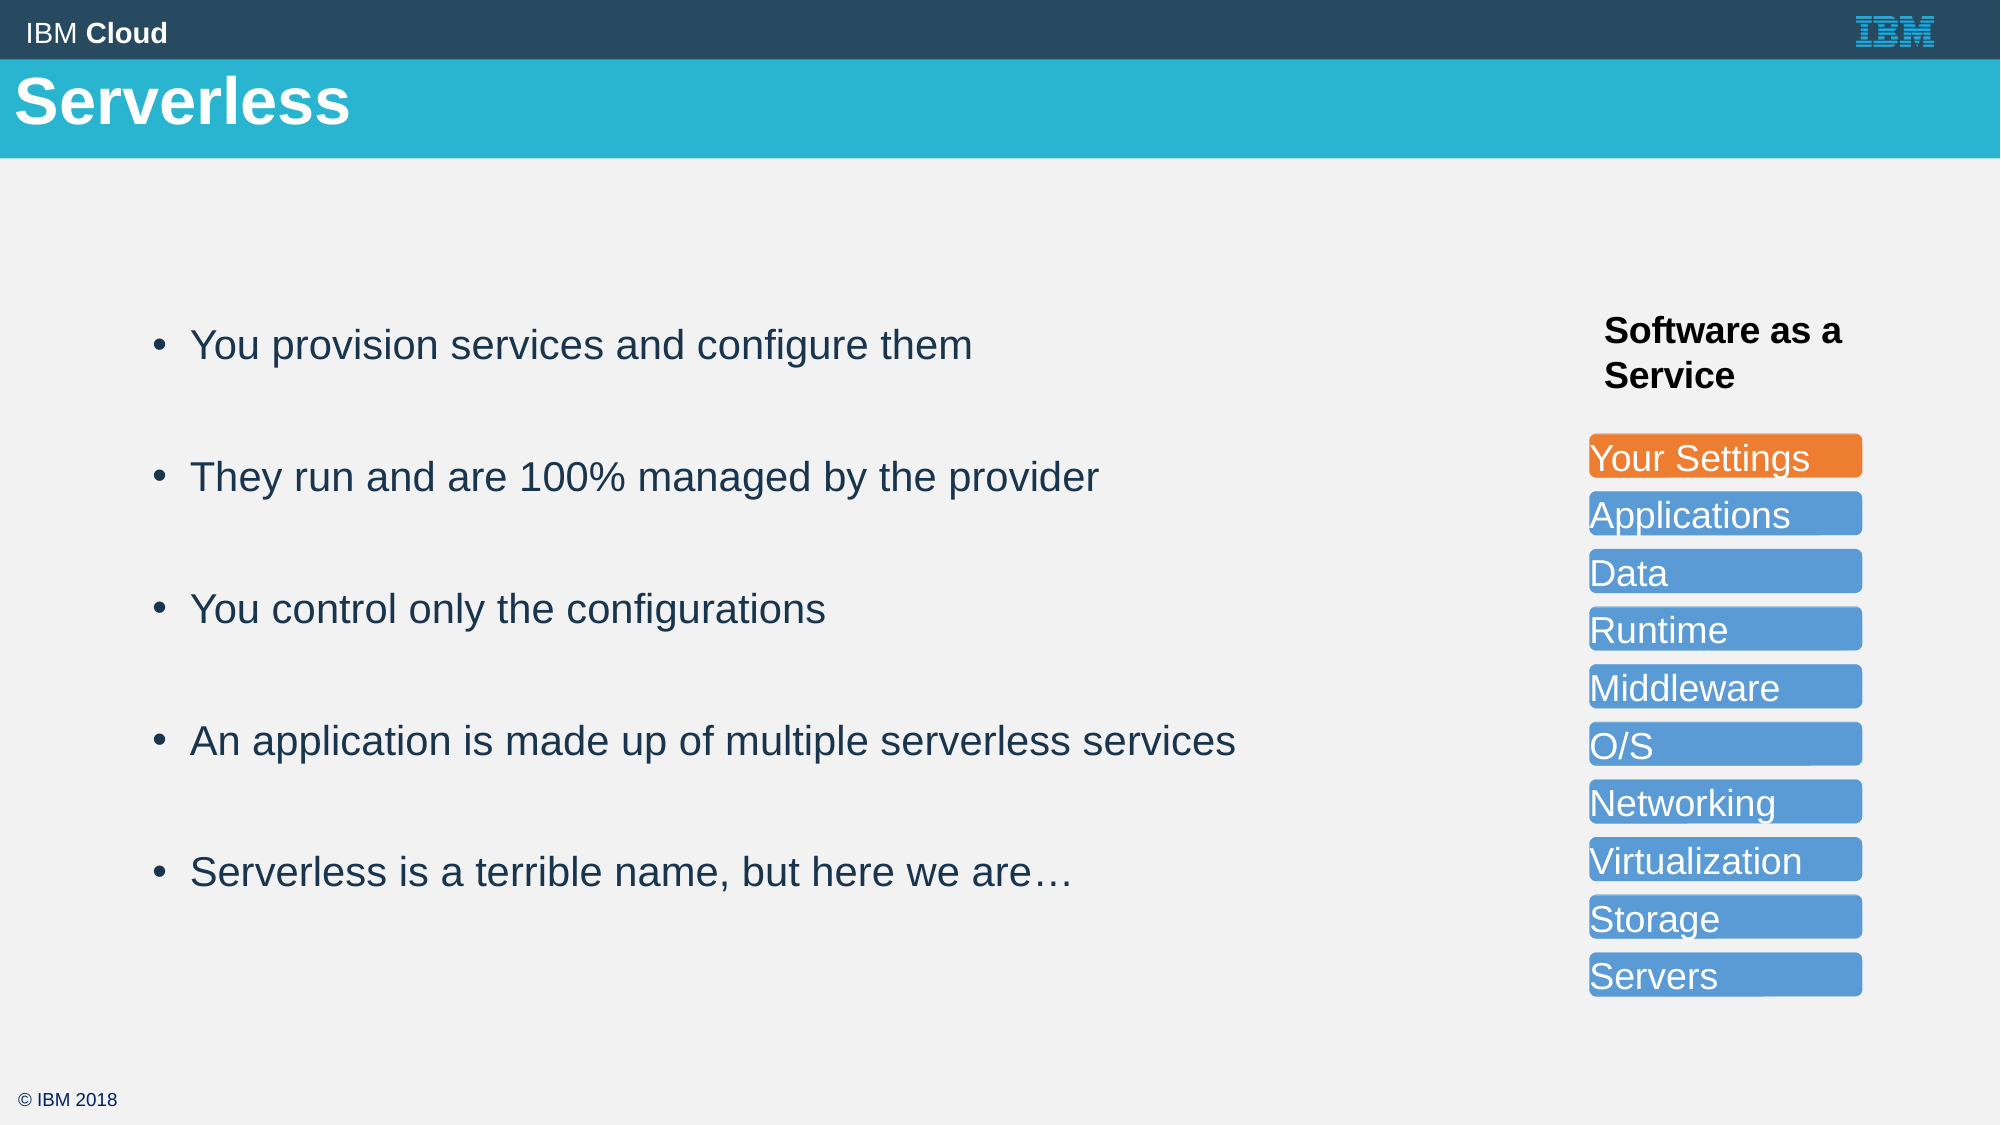

Serverless

Software as a Service
Your Settings
Applications
Data
Runtime
Middleware
O/S
Networking
Virtualization
Storage
Servers
You provision services and configure them

They run and are 100% managed by the provider

You control only the configurations

An application is made up of multiple serverless services

Serverless is a terrible name, but here we are…